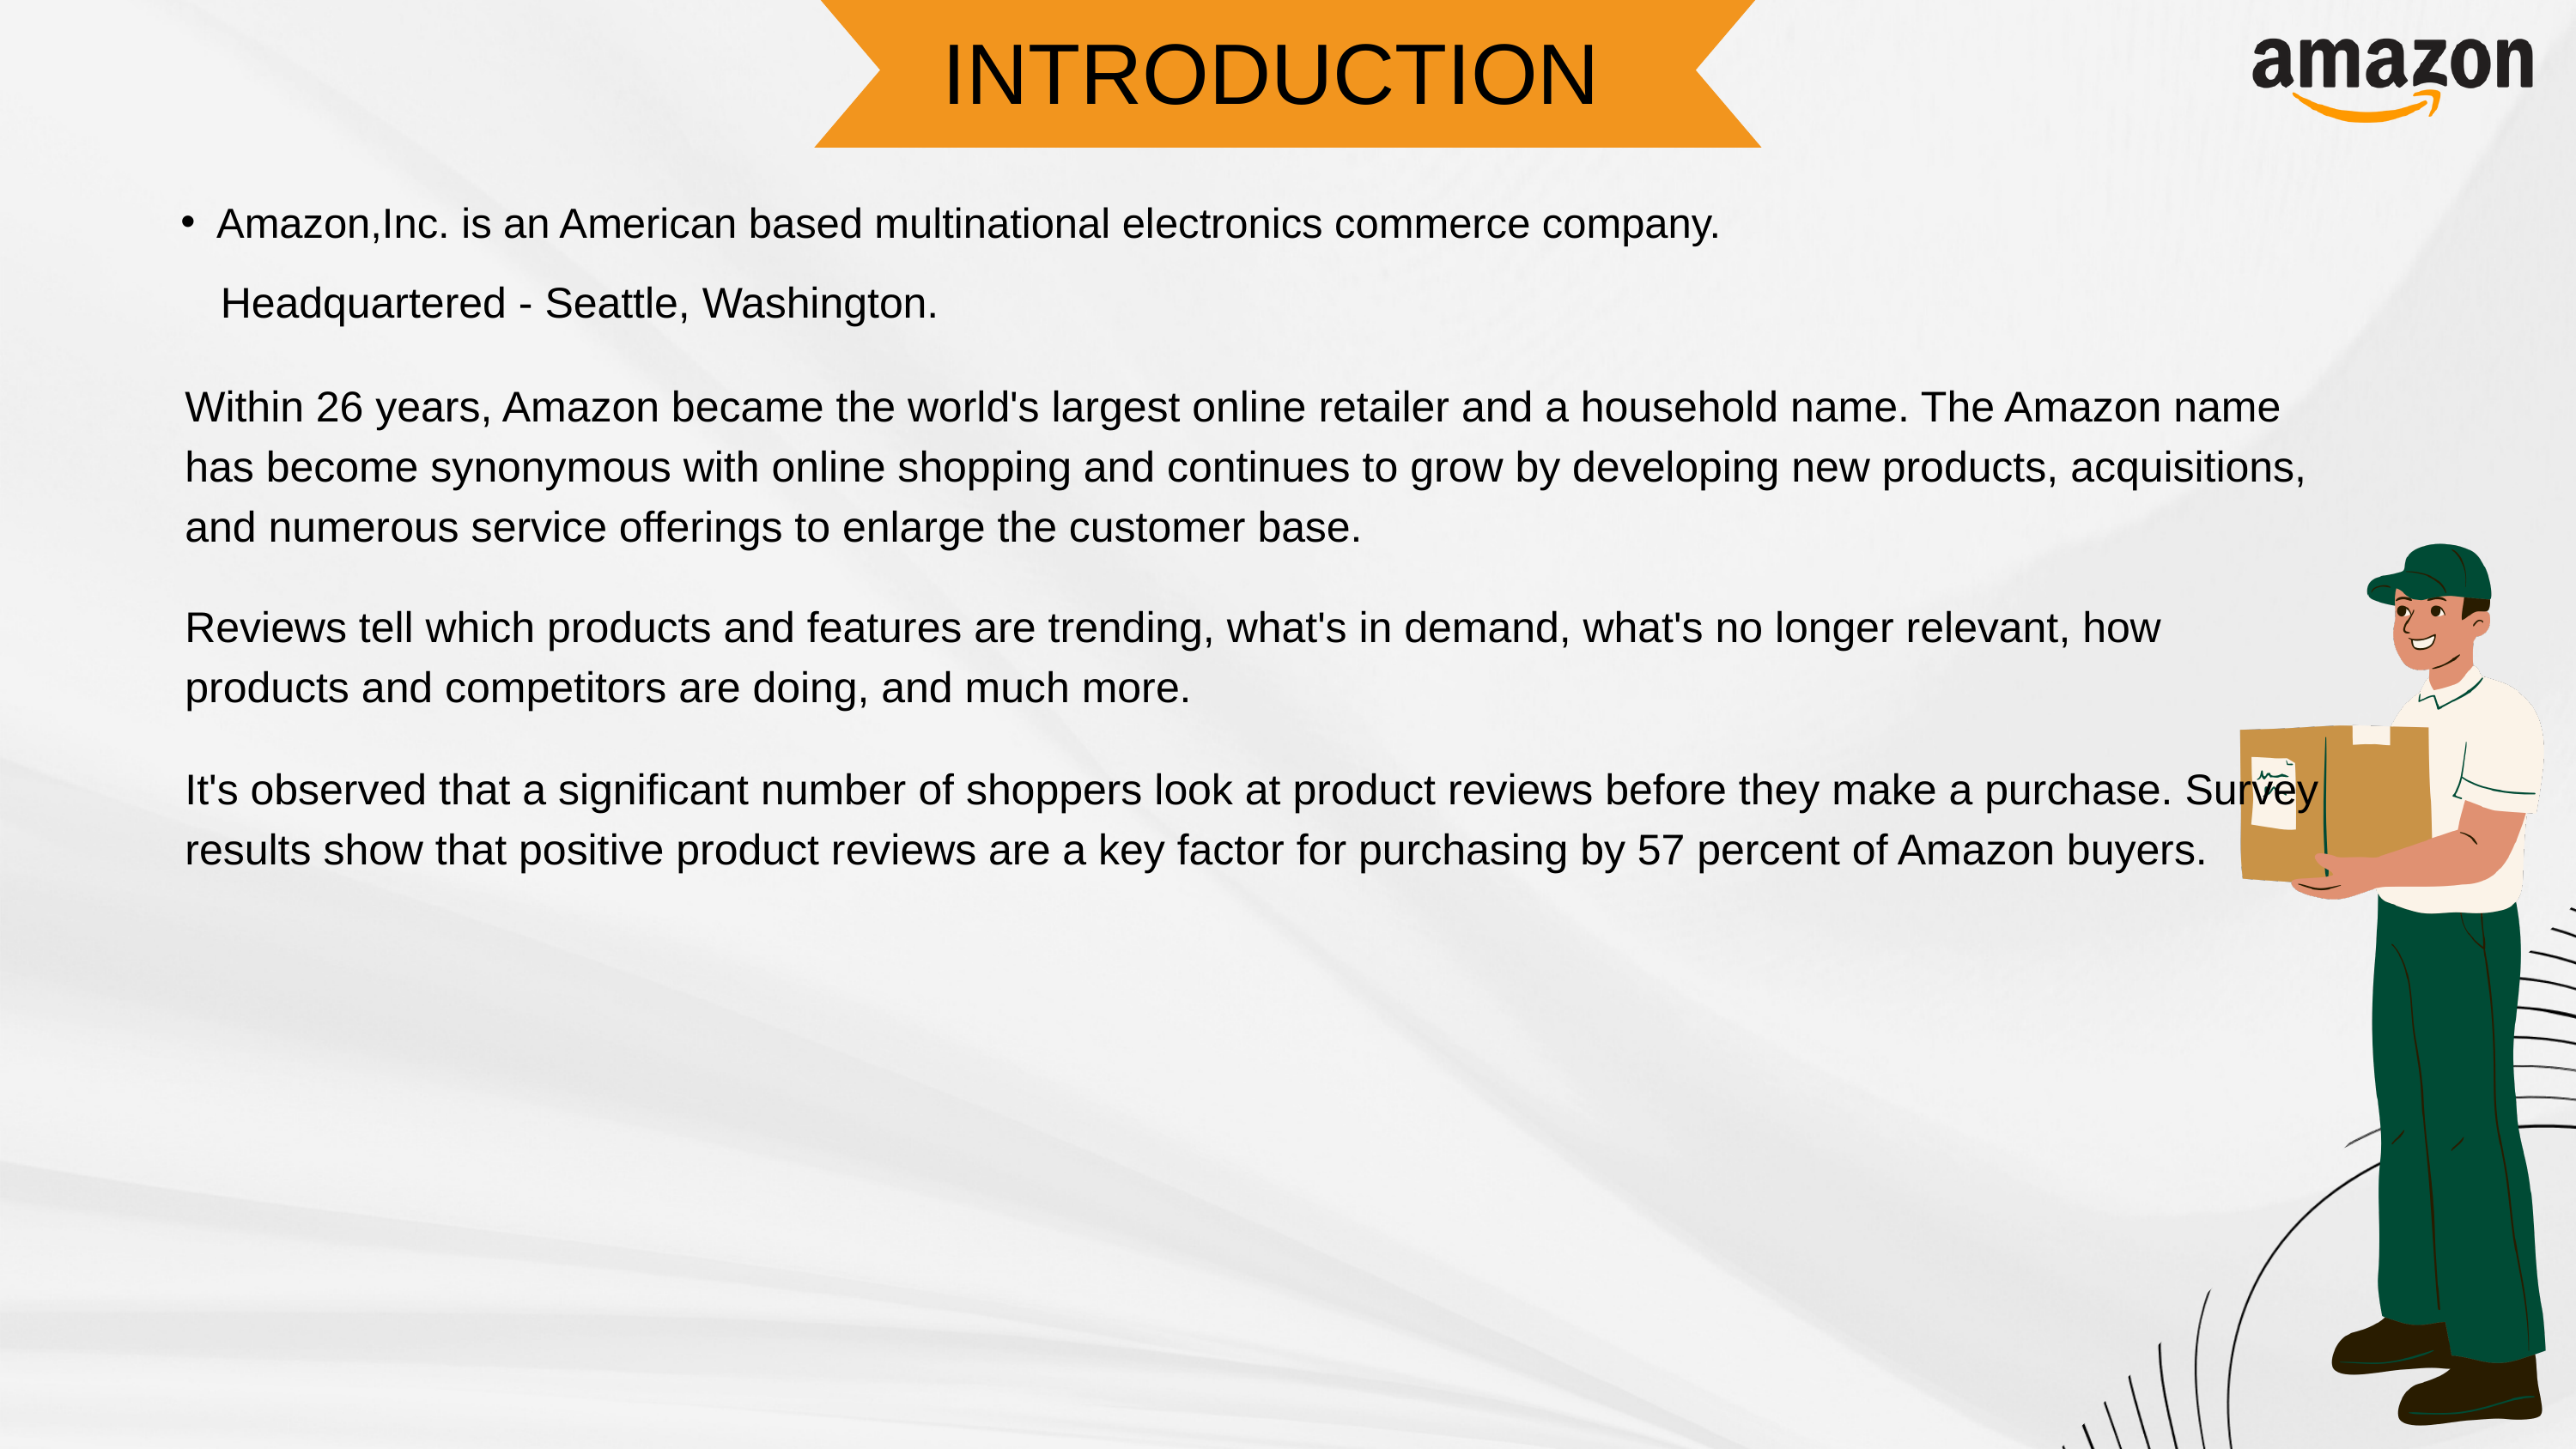

INTRODUCTION
Amazon,Inc. is an American based multinational electronics commerce company.
Headquartered - Seattle, Washington.
Within 26 years, Amazon became the world's largest online retailer and a household name. The Amazon name has become synonymous with online shopping and continues to grow by developing new products, acquisitions, and numerous service offerings to enlarge the customer base.

Reviews tell which products and features are trending, what's in demand, what's no longer relevant, how products and competitors are doing, and much more.
It's observed that a significant number of shoppers look at product reviews before they make a purchase. Survey results show that positive product reviews are a key factor for purchasing by 57 percent of Amazon buyers.